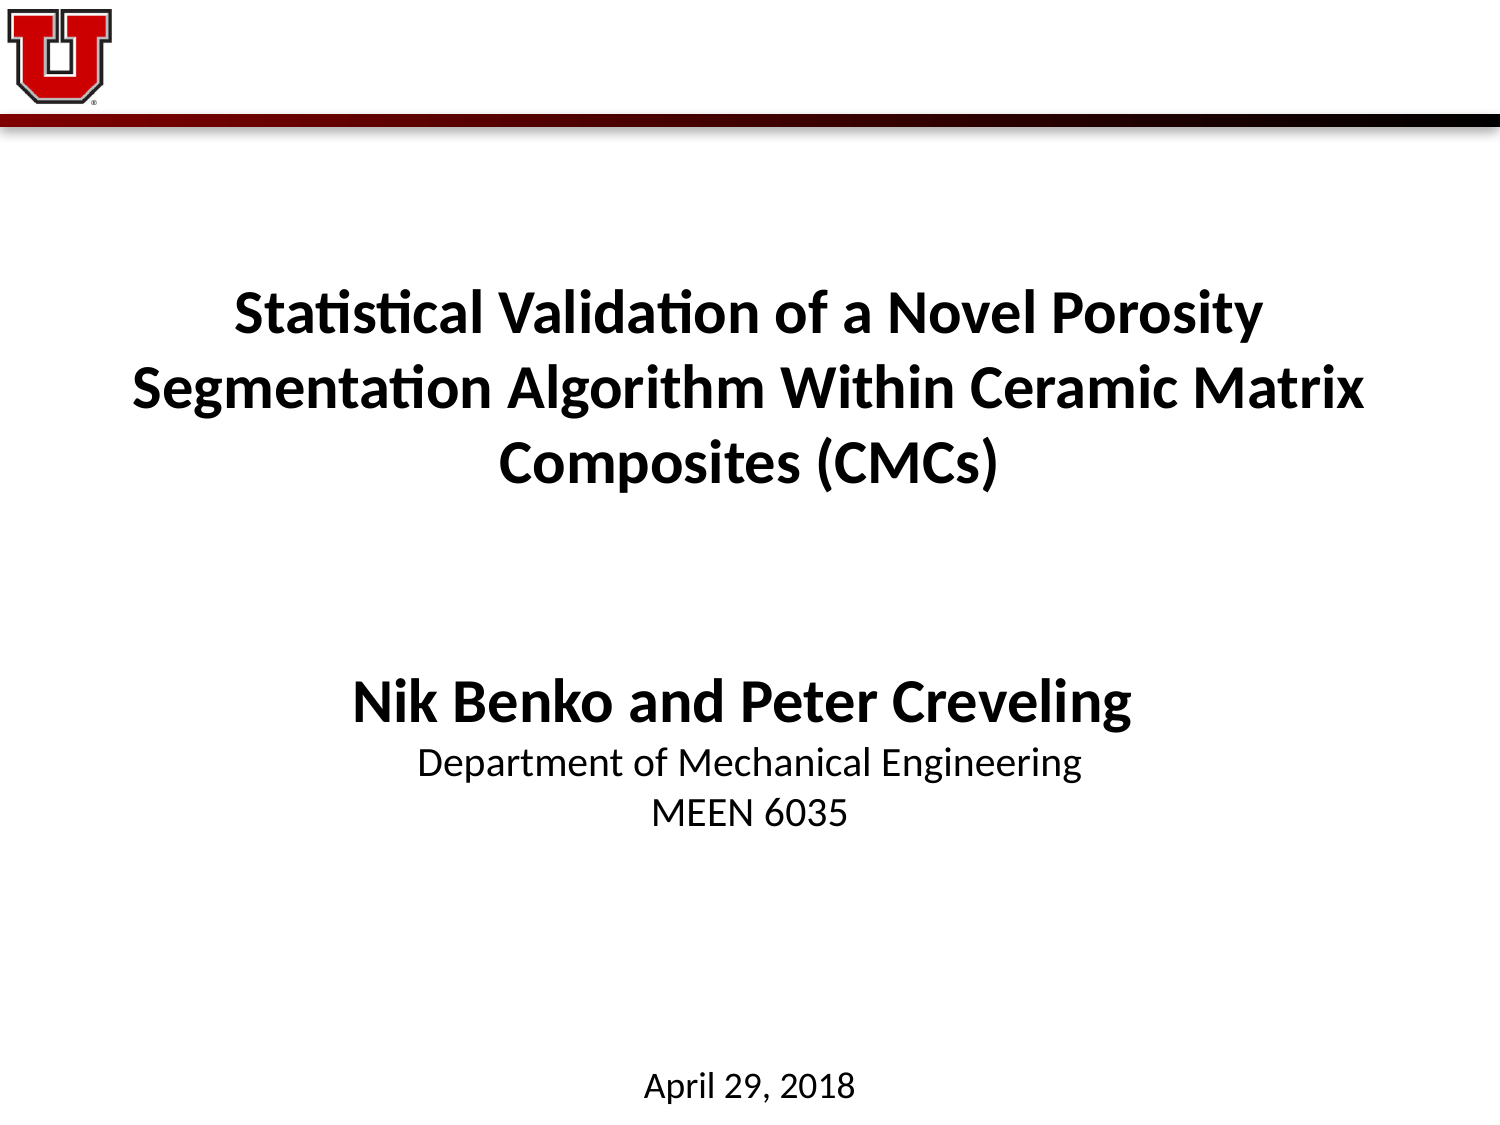

# Statistical Validation of a Novel Porosity Segmentation Algorithm Within Ceramic Matrix Composites (CMCs)
Nik Benko and Peter Creveling
Department of Mechanical Engineering
MEEN 6035